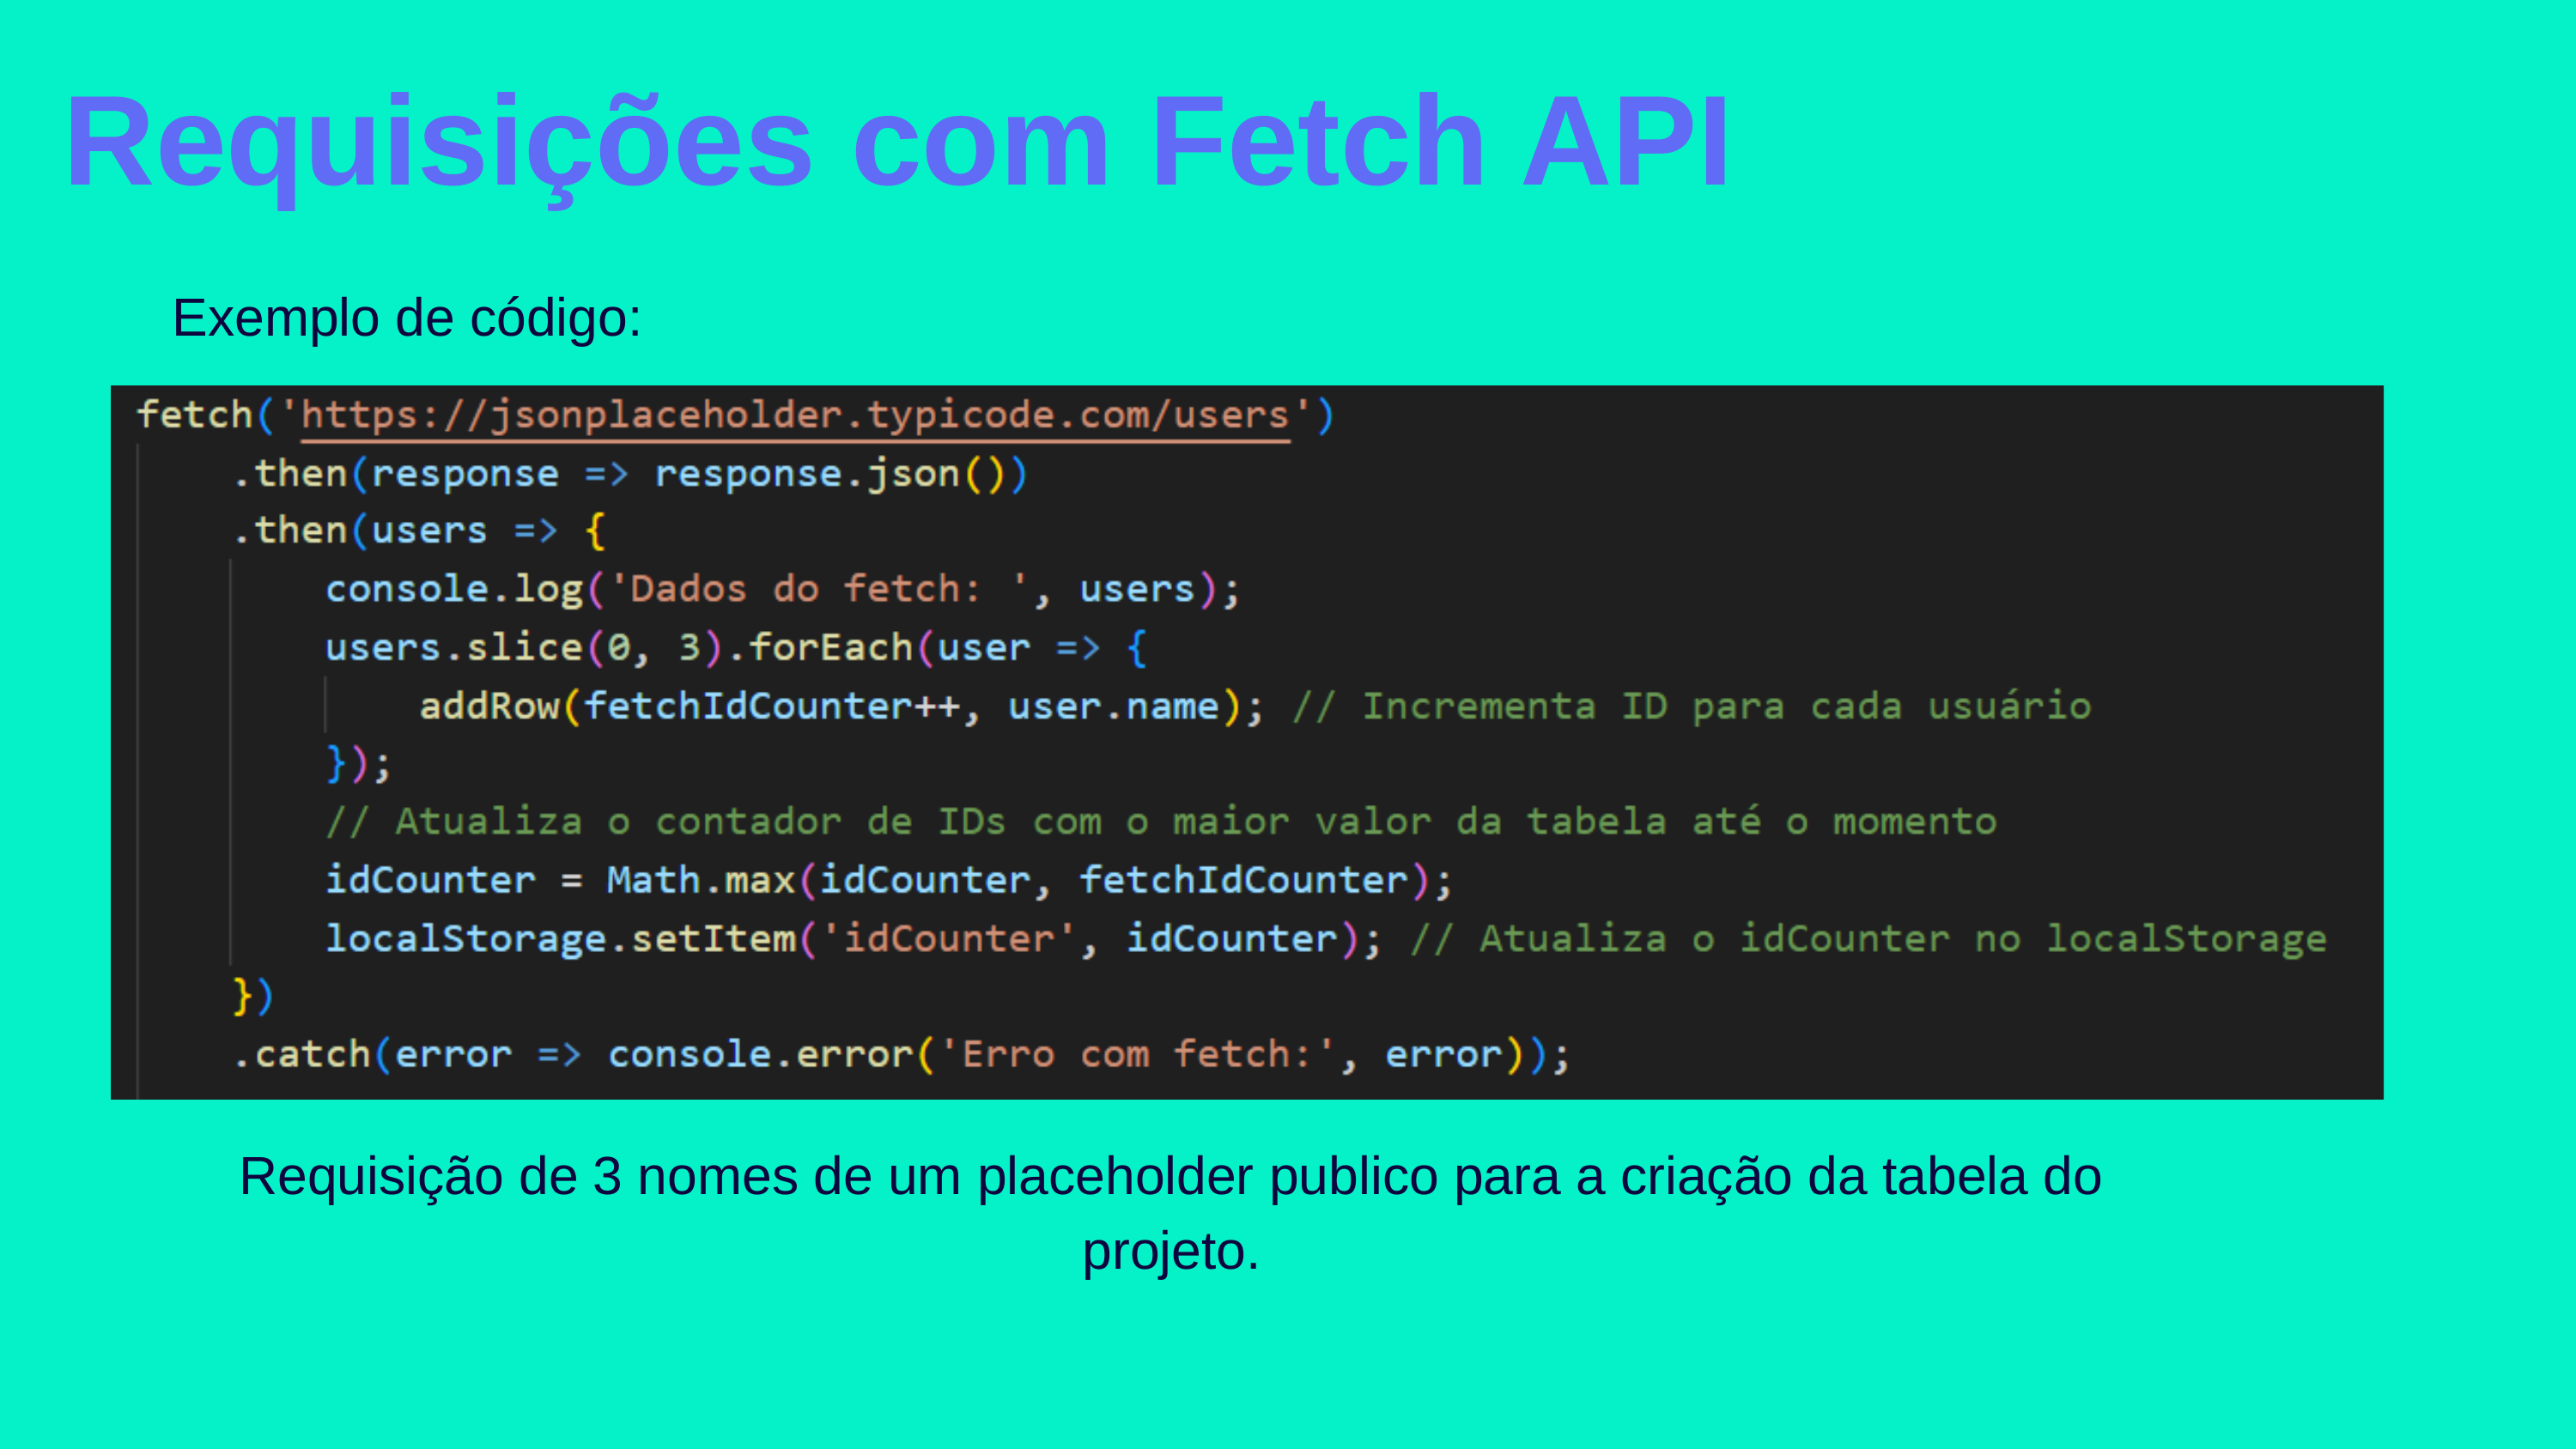

Requisições com Fetch API
Exemplo de código:

Requisição de 3 nomes de um placeholder publico para a criação da tabela do projeto.